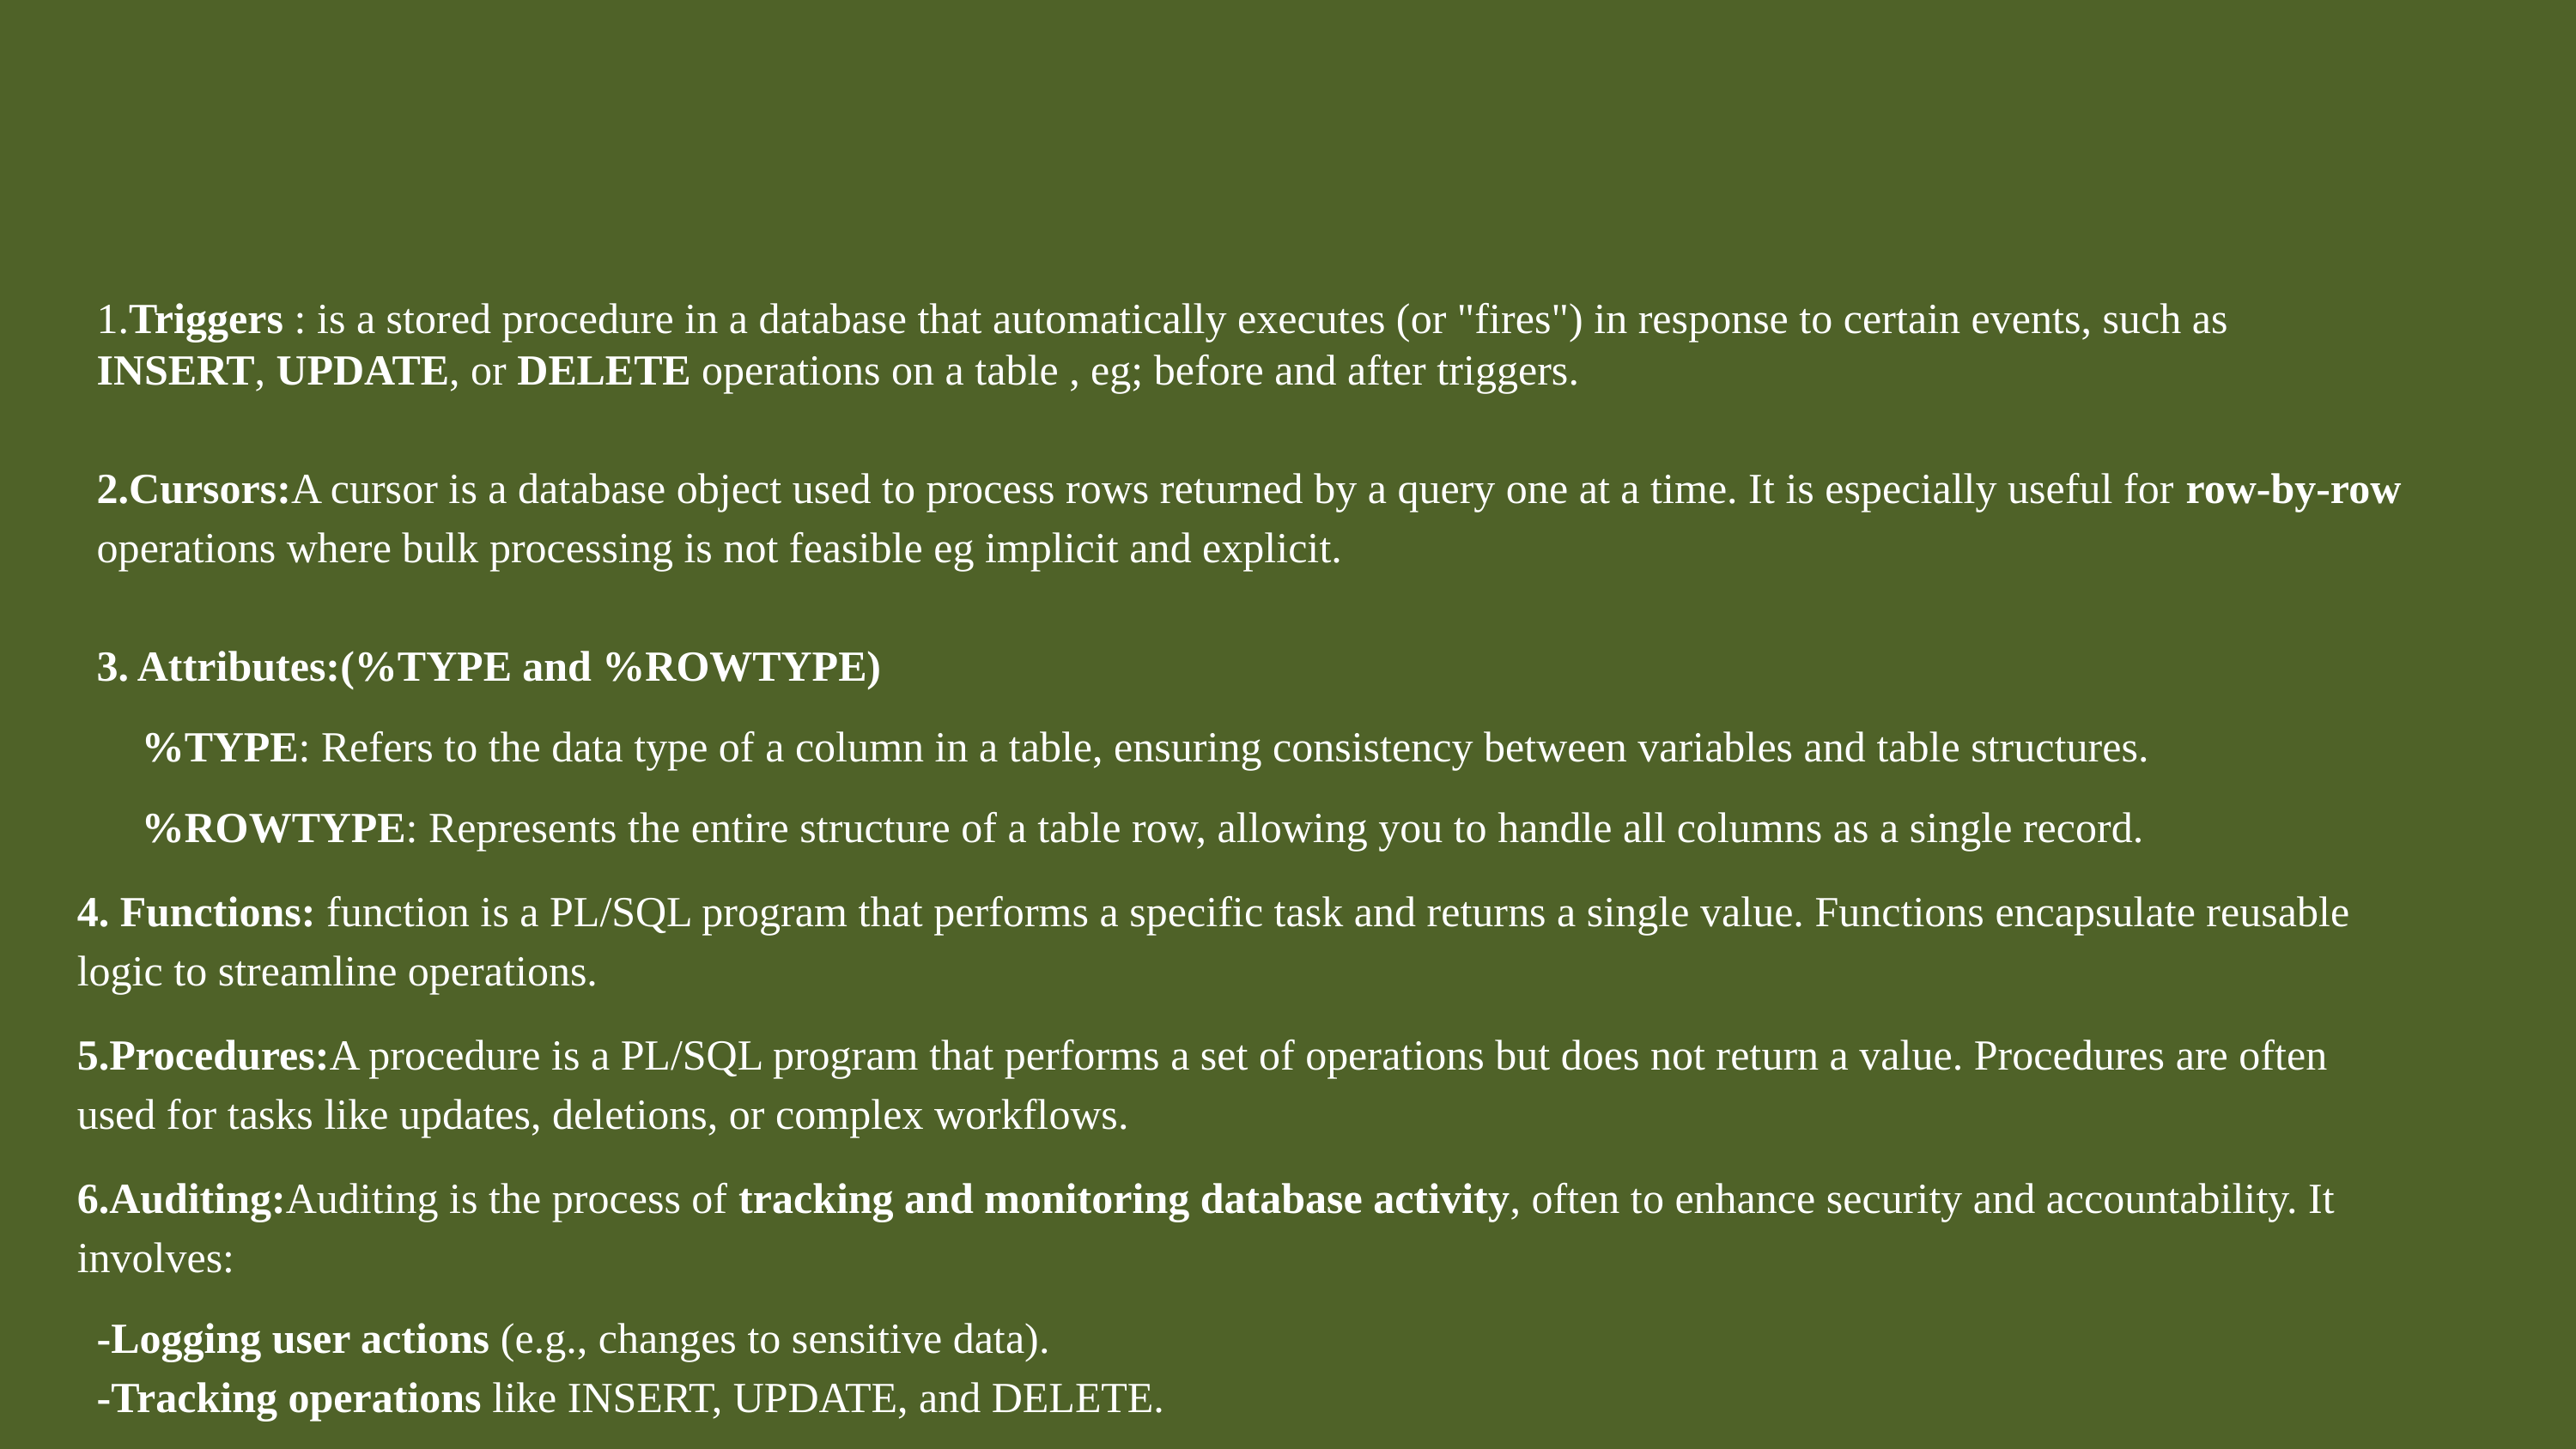

1.Triggers : is a stored procedure in a database that automatically executes (or "fires") in response to certain events, such as INSERT, UPDATE, or DELETE operations on a table , eg; before and after triggers.

2.Cursors:A cursor is a database object used to process rows returned by a query one at a time. It is especially useful for row-by-row operations where bulk processing is not feasible eg implicit and explicit.

3. Attributes:(%TYPE and %ROWTYPE)
%TYPE: Refers to the data type of a column in a table, ensuring consistency between variables and table structures.
%ROWTYPE: Represents the entire structure of a table row, allowing you to handle all columns as a single record.
4. Functions: function is a PL/SQL program that performs a specific task and returns a single value. Functions encapsulate reusable logic to streamline operations.
5.Procedures:A procedure is a PL/SQL program that performs a set of operations but does not return a value. Procedures are often used for tasks like updates, deletions, or complex workflows.
6.Auditing:Auditing is the process of tracking and monitoring database activity, often to enhance security and accountability. It involves:
-Logging user actions (e.g., changes to sensitive data).
-Tracking operations like INSERT, UPDATE, and DELETE.